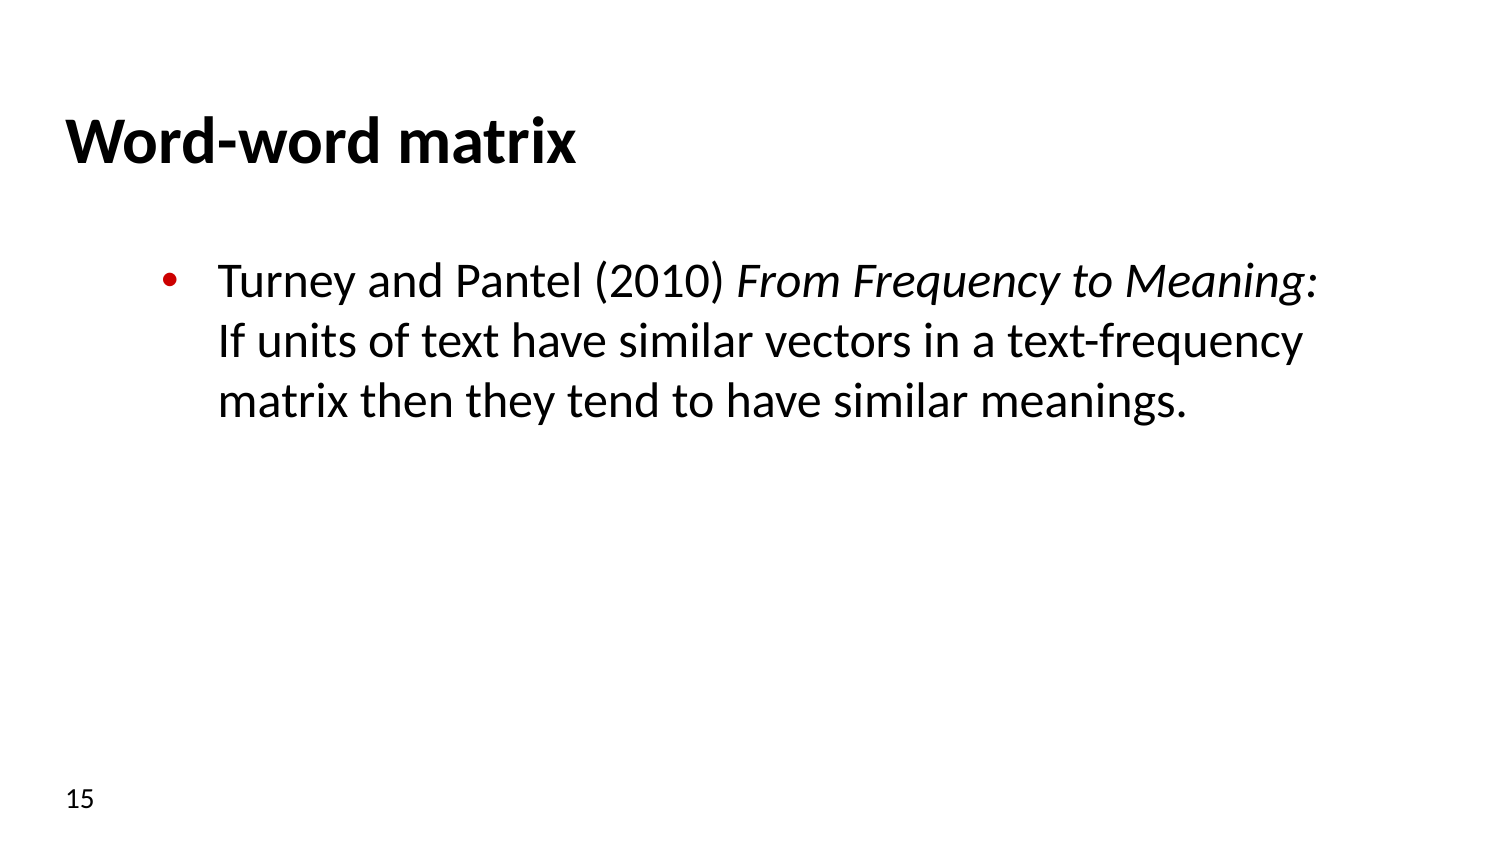

# Word-word matrix
Turney and Pantel (2010) From Frequency to Meaning: If units of text have similar vectors in a text-frequency matrix then they tend to have similar meanings.
15